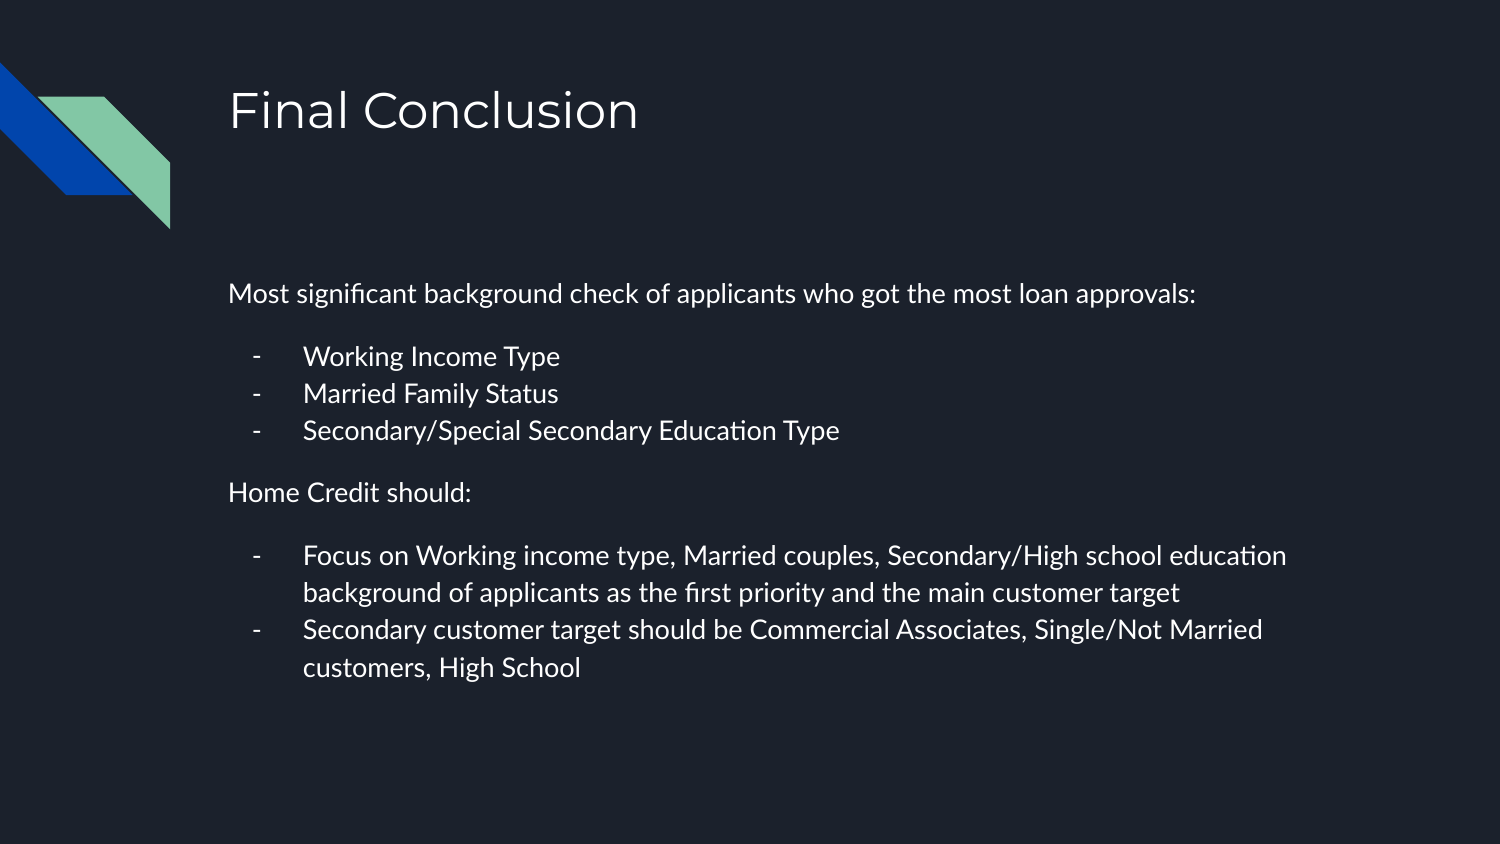

# Final Conclusion
Most significant background check of applicants who got the most loan approvals:
Working Income Type
Married Family Status
Secondary/Special Secondary Education Type
Home Credit should:
Focus on Working income type, Married couples, Secondary/High school education background of applicants as the first priority and the main customer target
Secondary customer target should be Commercial Associates, Single/Not Married customers, High School